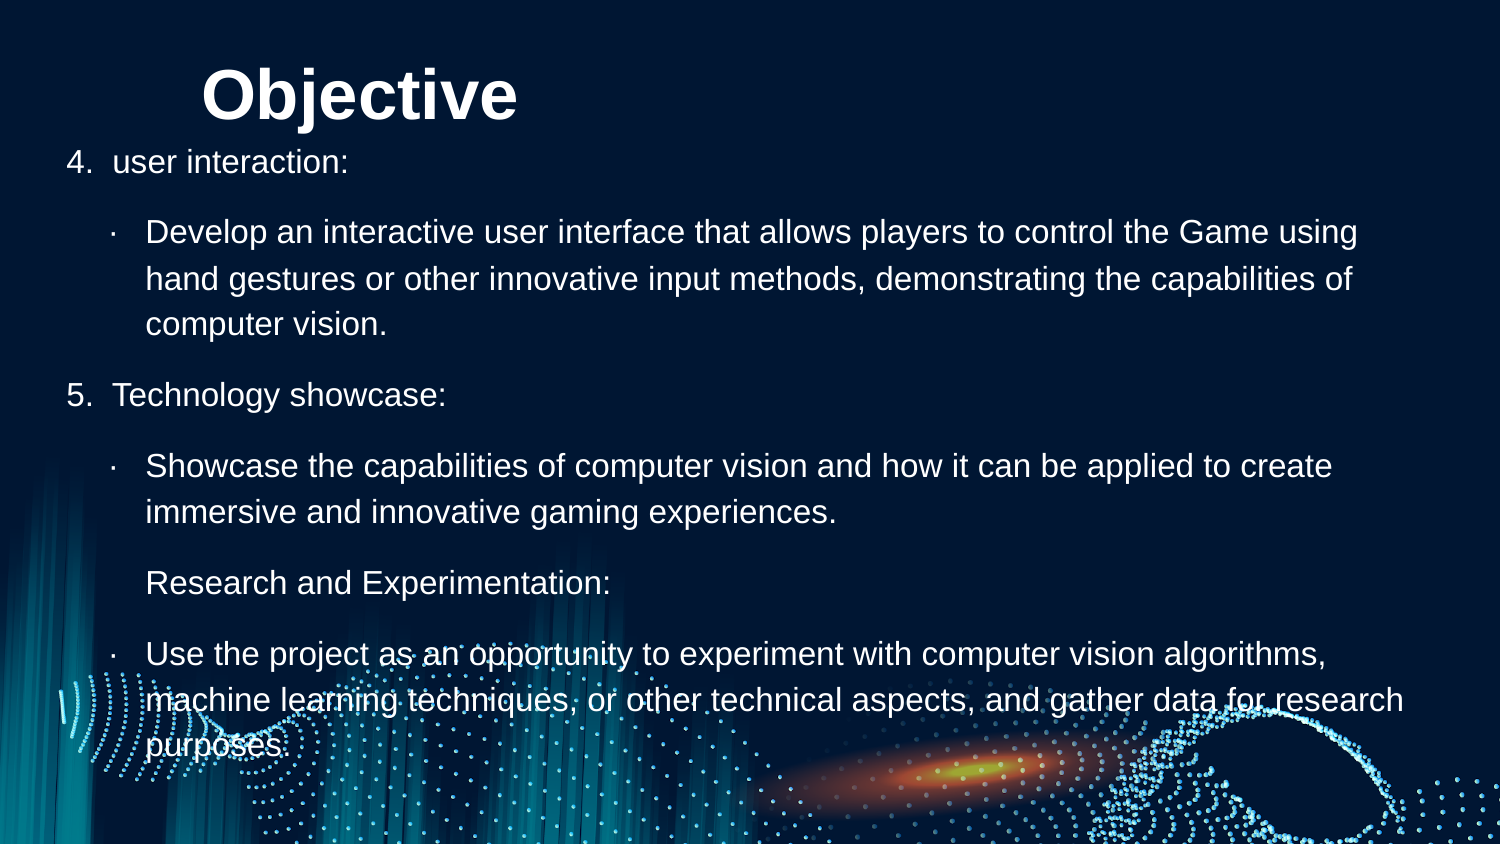

# Objective
4.  user interaction:
·  	Develop an interactive user interface that allows players to control the Game using hand gestures or other innovative input methods, demonstrating the capabilities of computer vision.
5.  Technology showcase:
·  	Showcase the capabilities of computer vision and how it can be applied to create immersive and innovative gaming experiences.
Research and Experimentation:
·  	Use the project as an opportunity to experiment with computer vision algorithms, machine learning techniques, or other technical aspects, and gather data for research purposes.